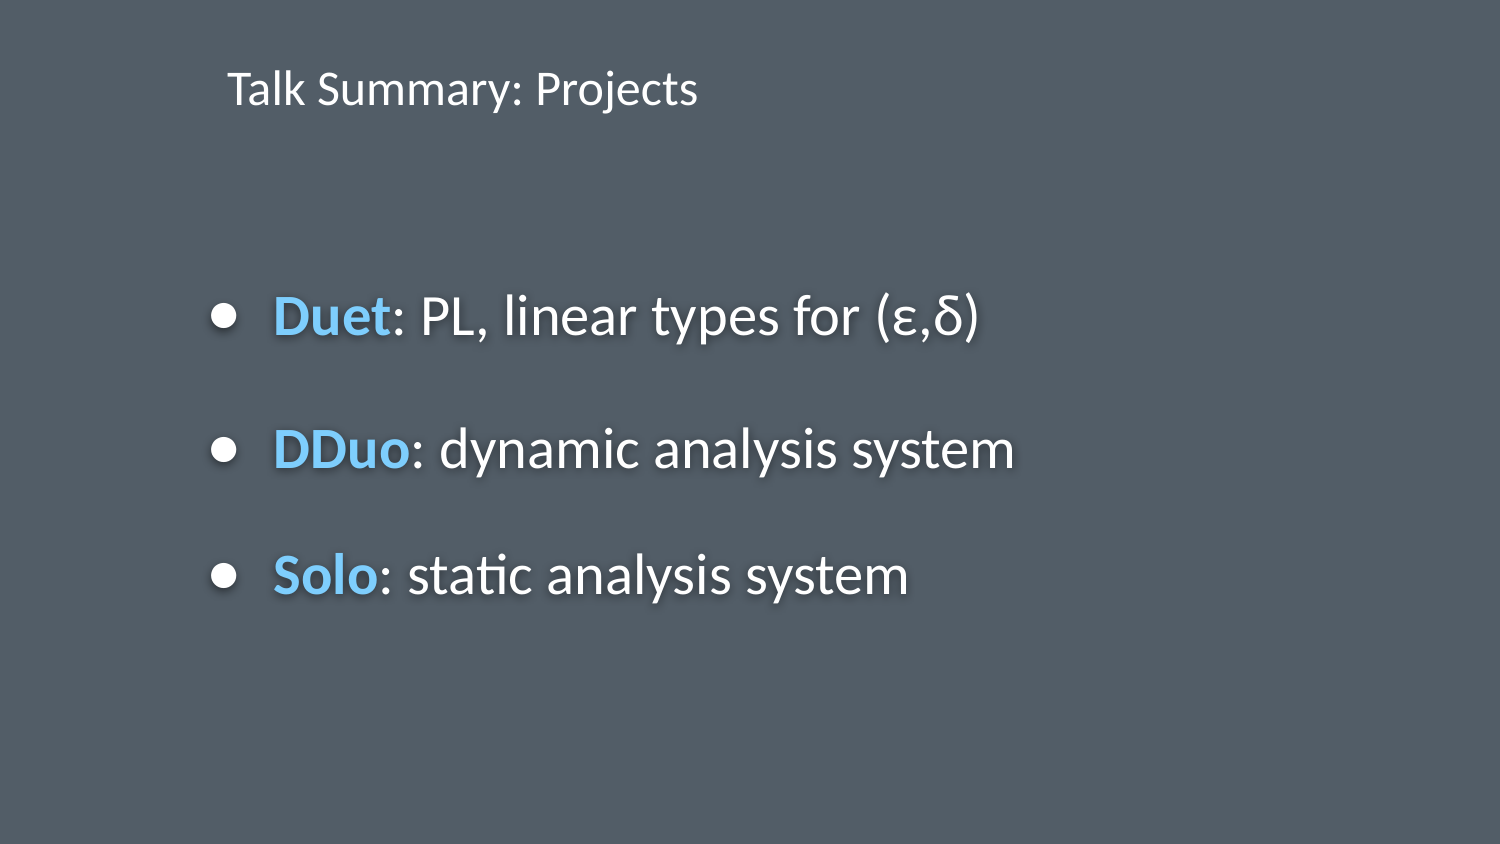

Talk Summary: Projects

Duet: PL, linear types for (ε,δ)
DDuo: dynamic analysis system
Solo: static analysis system